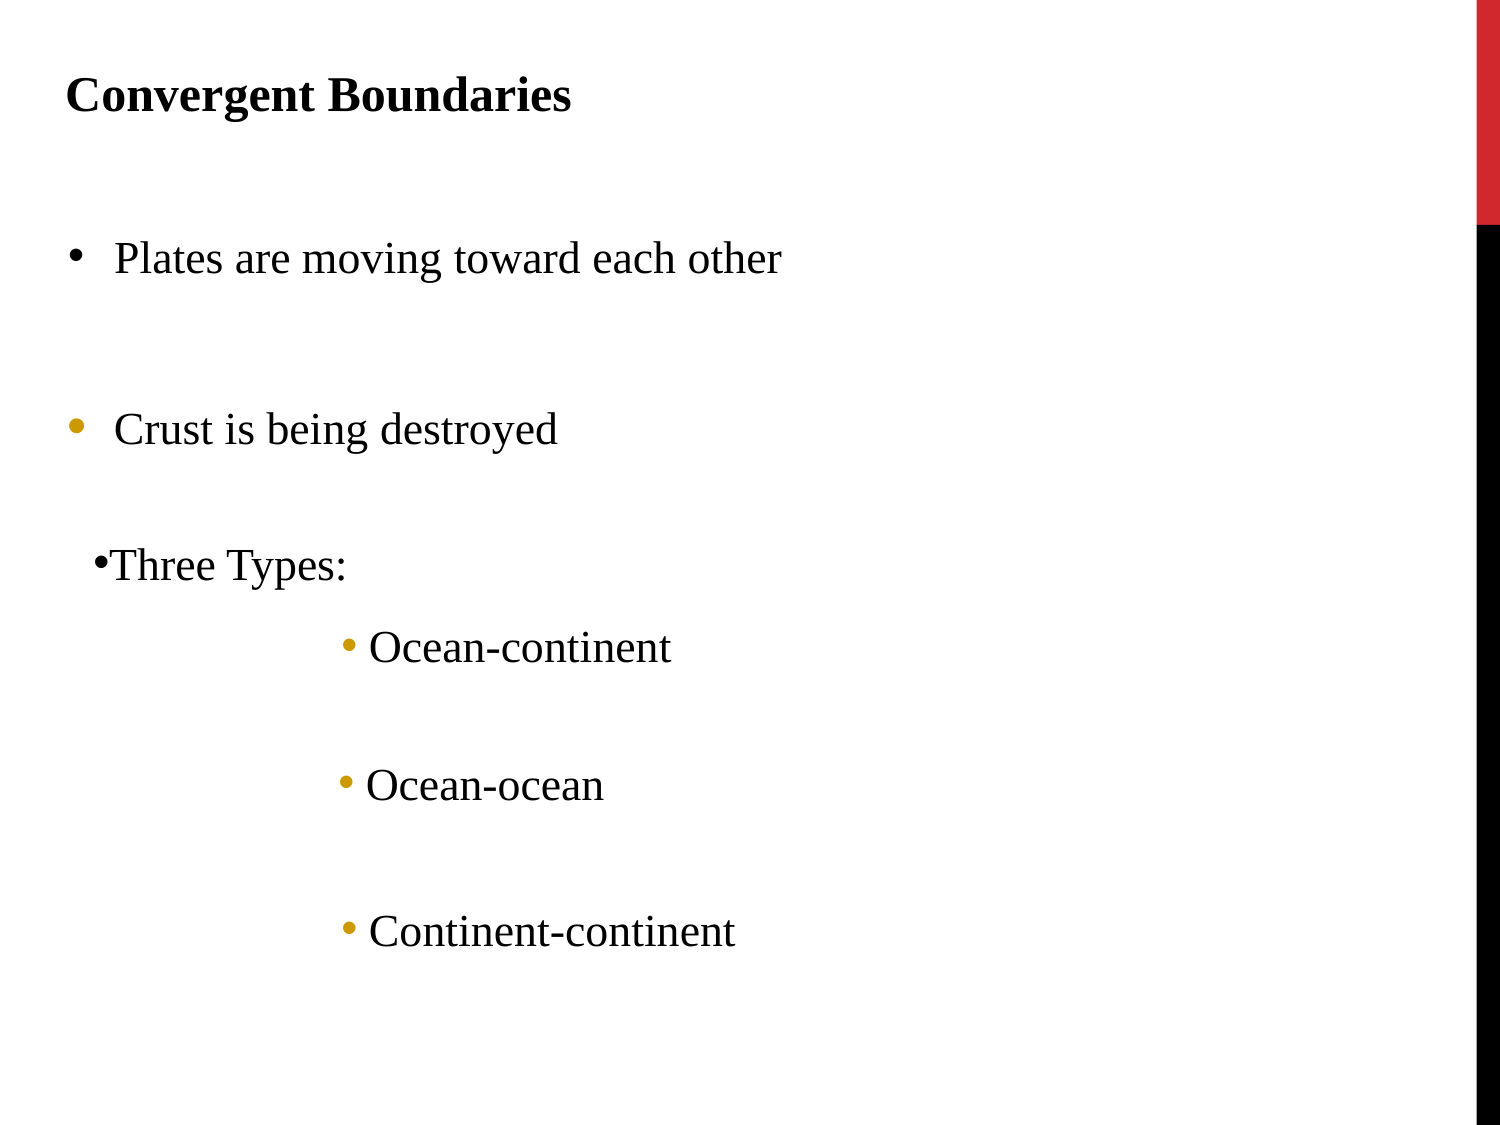

Convergent Boundaries
Plates are moving toward each other

Crust is being destroyed
Three Types:
 Ocean-continent
 Ocean-ocean
 Continent-continent